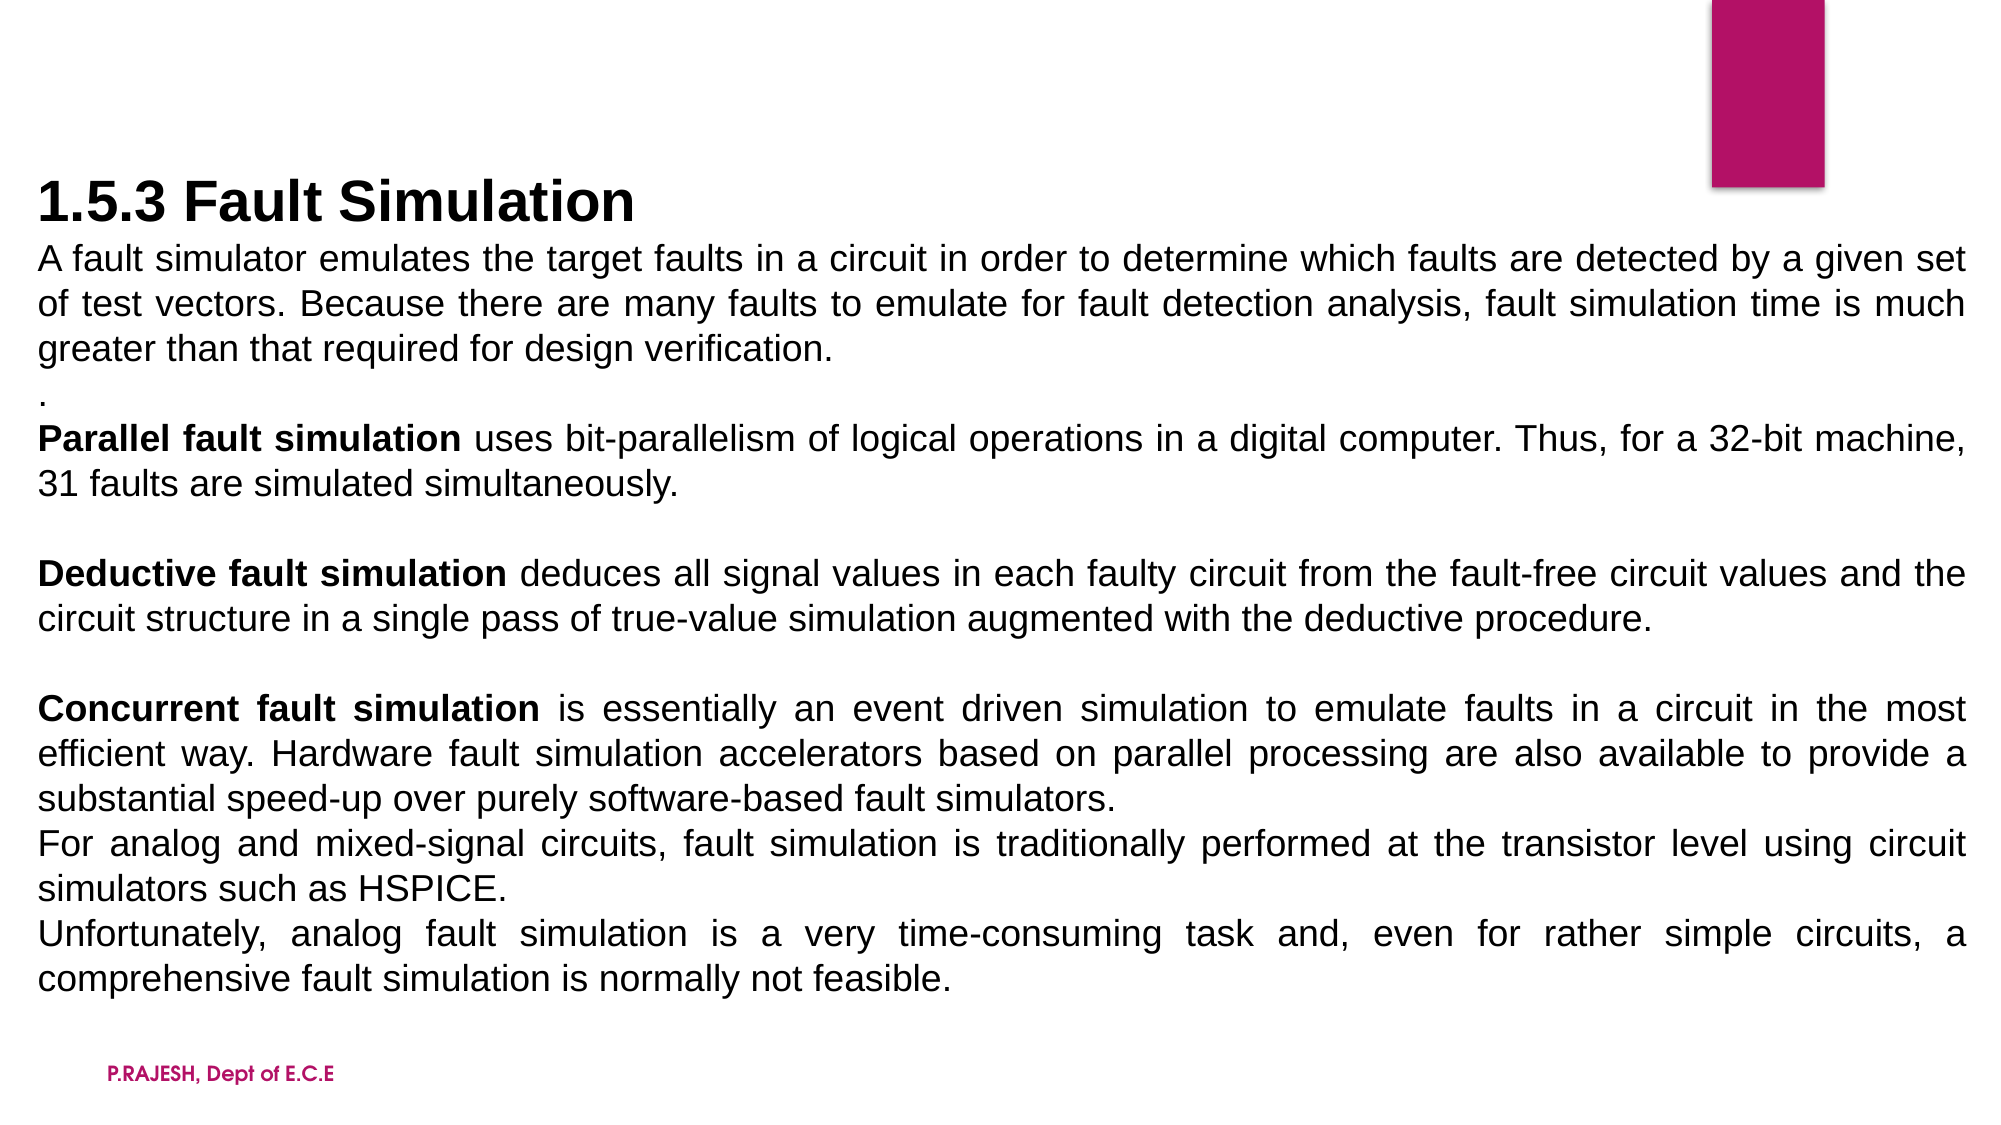

1.5.3 Fault Simulation
A fault simulator emulates the target faults in a circuit in order to determine which faults are detected by a given set of test vectors. Because there are many faults to emulate for fault detection analysis, fault simulation time is much greater than that required for design verification.
.
Parallel fault simulation uses bit-parallelism of logical operations in a digital computer. Thus, for a 32-bit machine, 31 faults are simulated simultaneously.

Deductive fault simulation deduces all signal values in each faulty circuit from the fault-free circuit values and the circuit structure in a single pass of true-value simulation augmented with the deductive procedure.

Concurrent fault simulation is essentially an event driven simulation to emulate faults in a circuit in the most efficient way. Hardware fault simulation accelerators based on parallel processing are also available to provide a substantial speed-up over purely software-based fault simulators.
For analog and mixed-signal circuits, fault simulation is traditionally performed at the transistor level using circuit simulators such as HSPICE.
Unfortunately, analog fault simulation is a very time-consuming task and, even for rather simple circuits, a comprehensive fault simulation is normally not feasible.
P.RAJESH, Dept of E.C.E